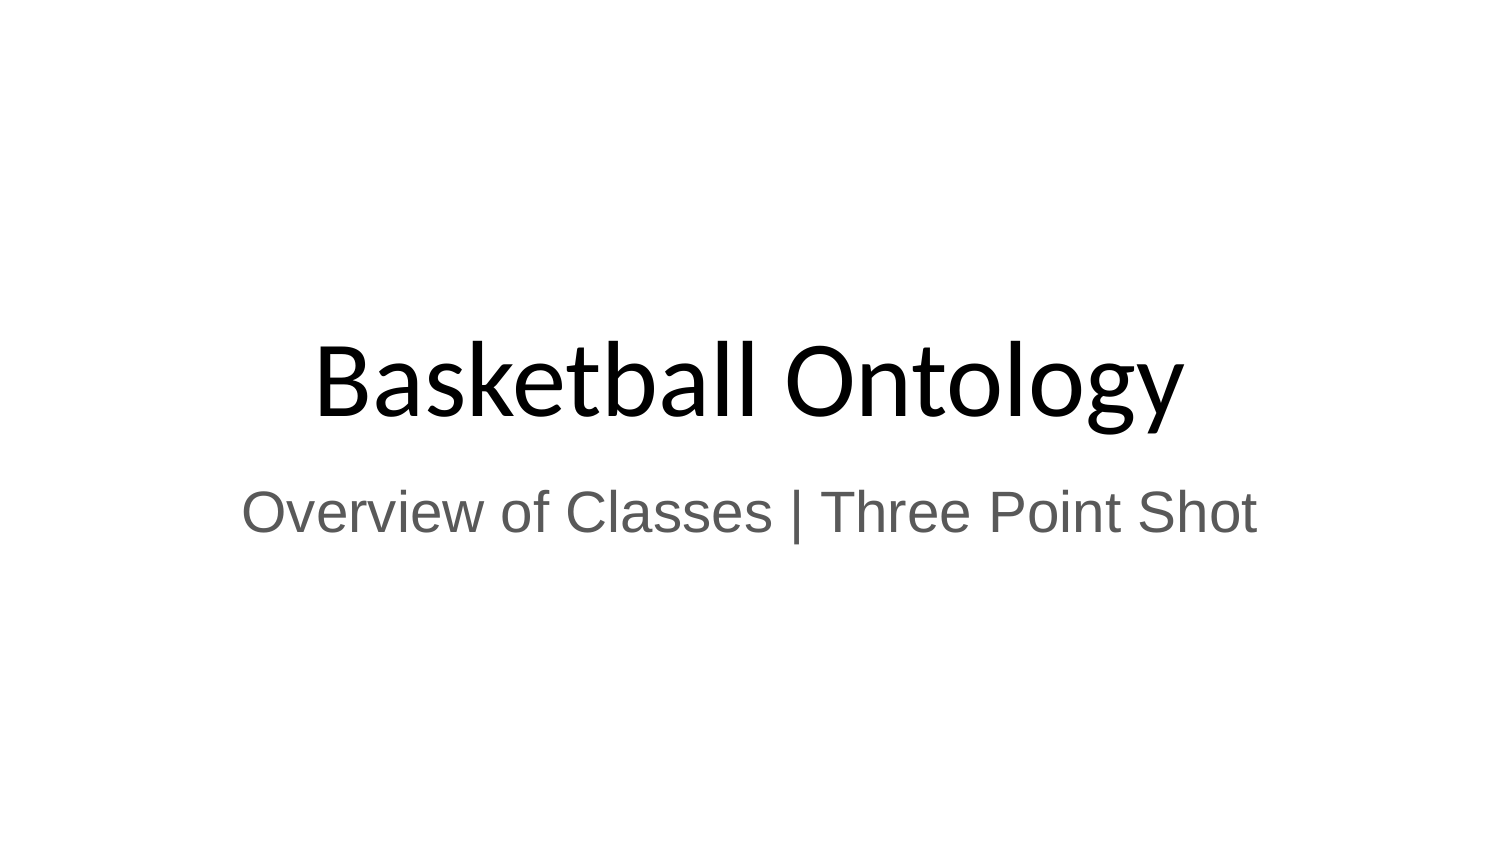

# Basketball Ontology
Overview of Classes | Three Point Shot